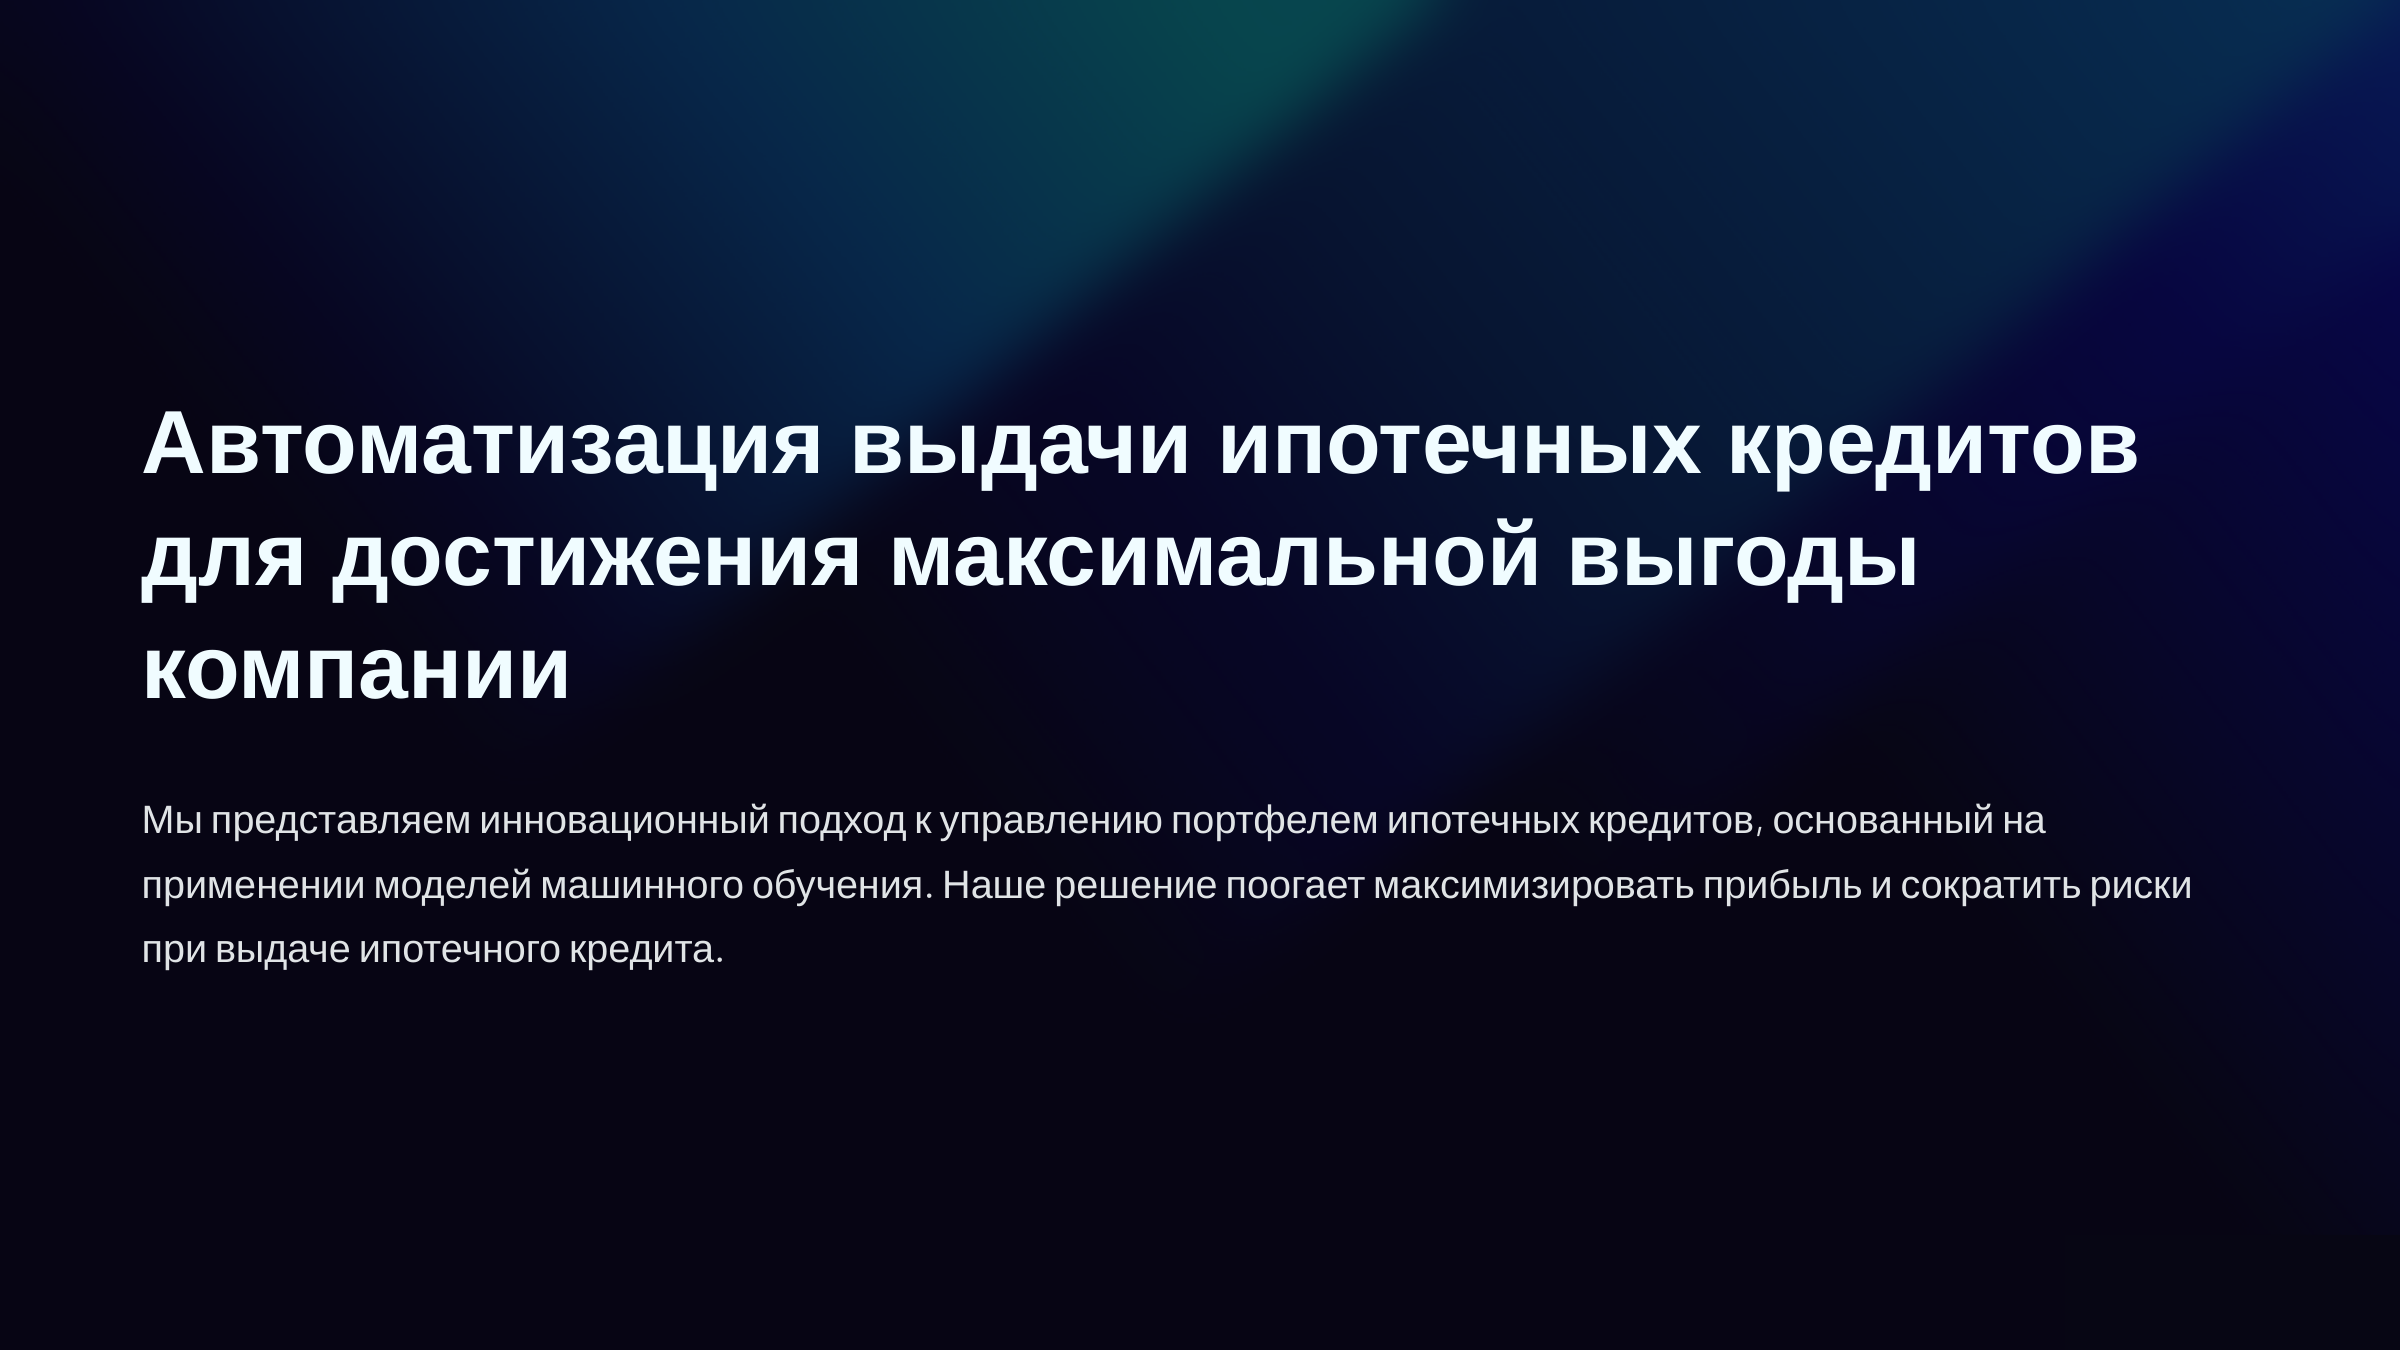

Автоматизация выдачи ипотечных кредитов для достижения максимальной выгоды компании
Мы представляем инновационный подход к управлению портфелем ипотечных кредитов, основанный на применении моделей машинного обучения. Наше решение поогает максимизировать прибыль и сократить риски при выдаче ипотечного кредита.